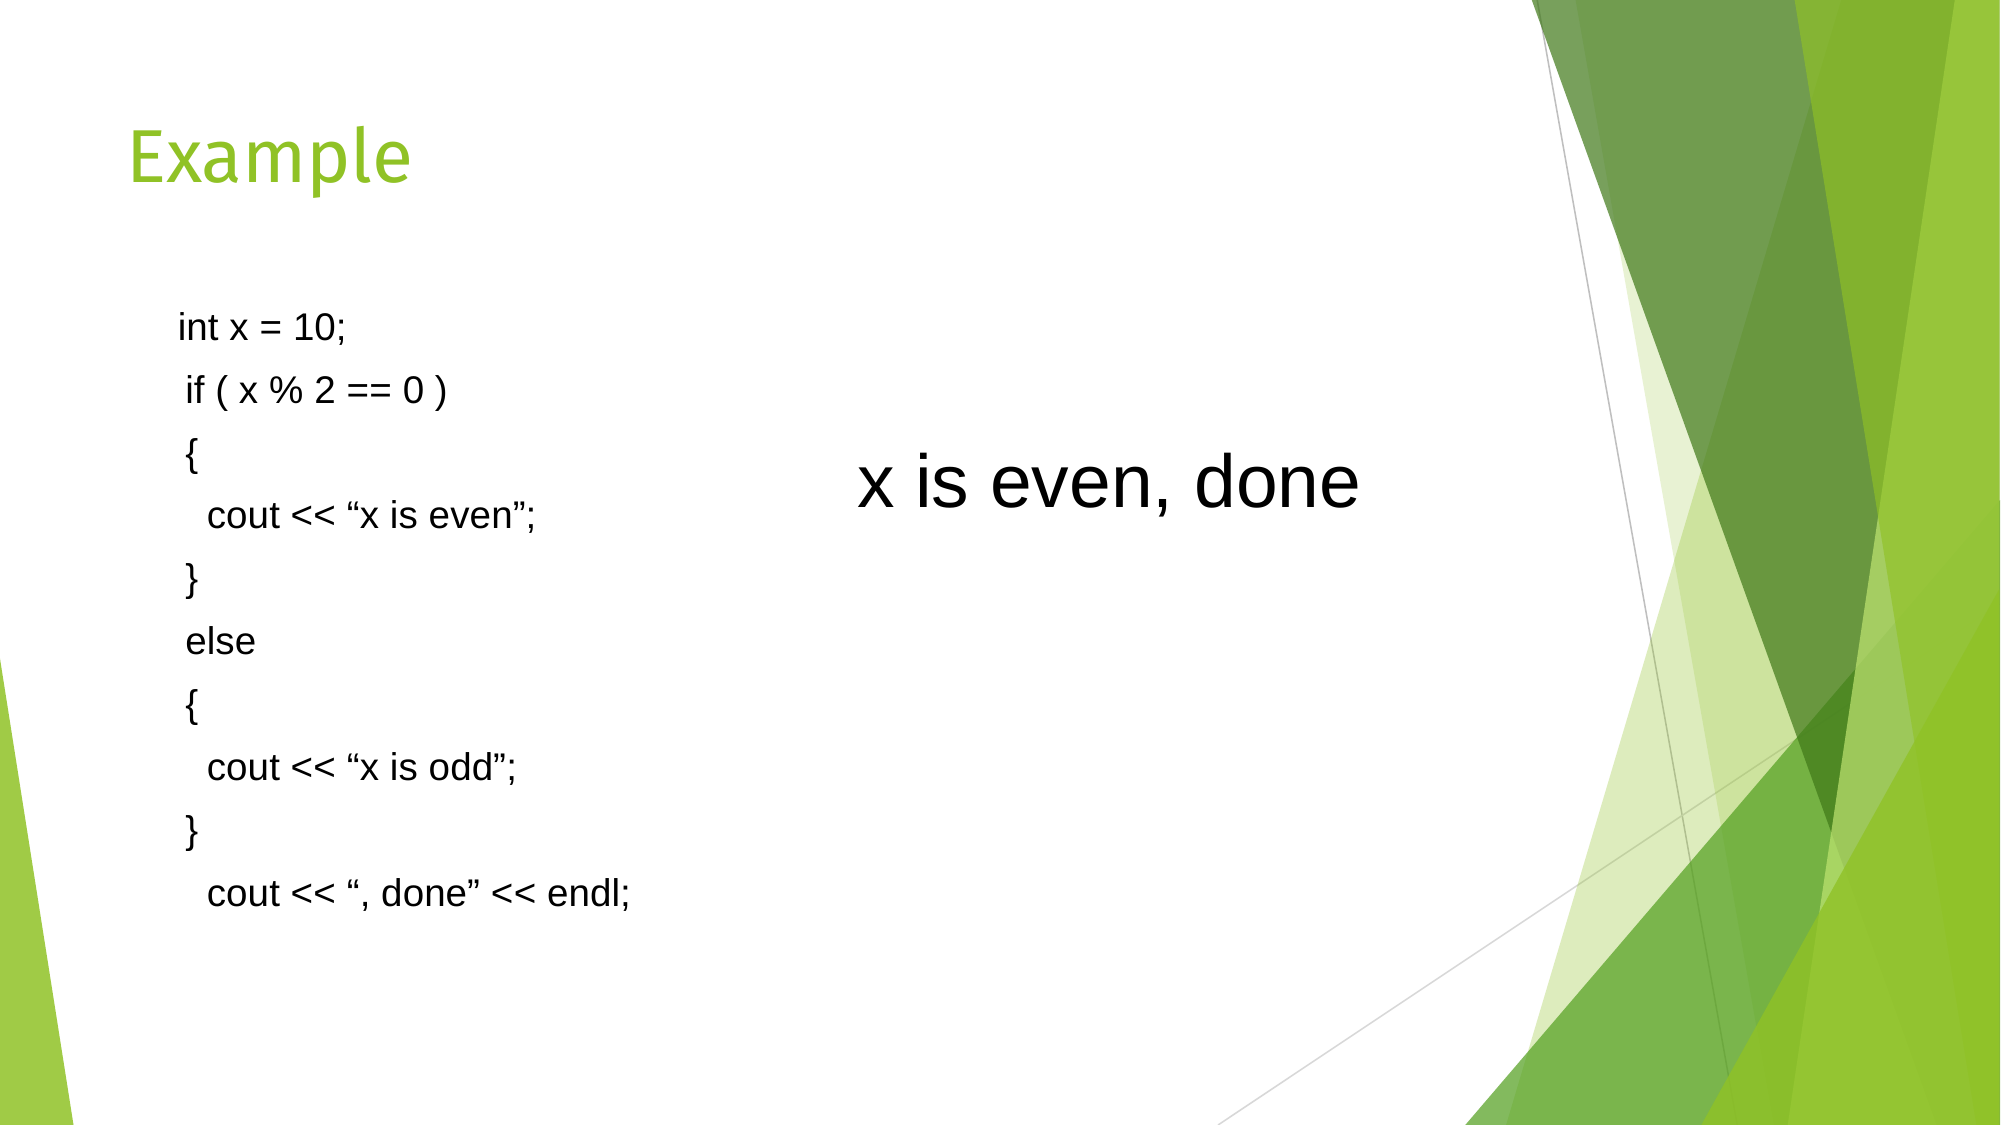

# Example
         int x = 10;
if ( x % 2 == 0 )
{
  cout << “x is even”;
}
else
{
  cout << “x is odd”;
}
  cout << “, done” << endl;

x is even, done